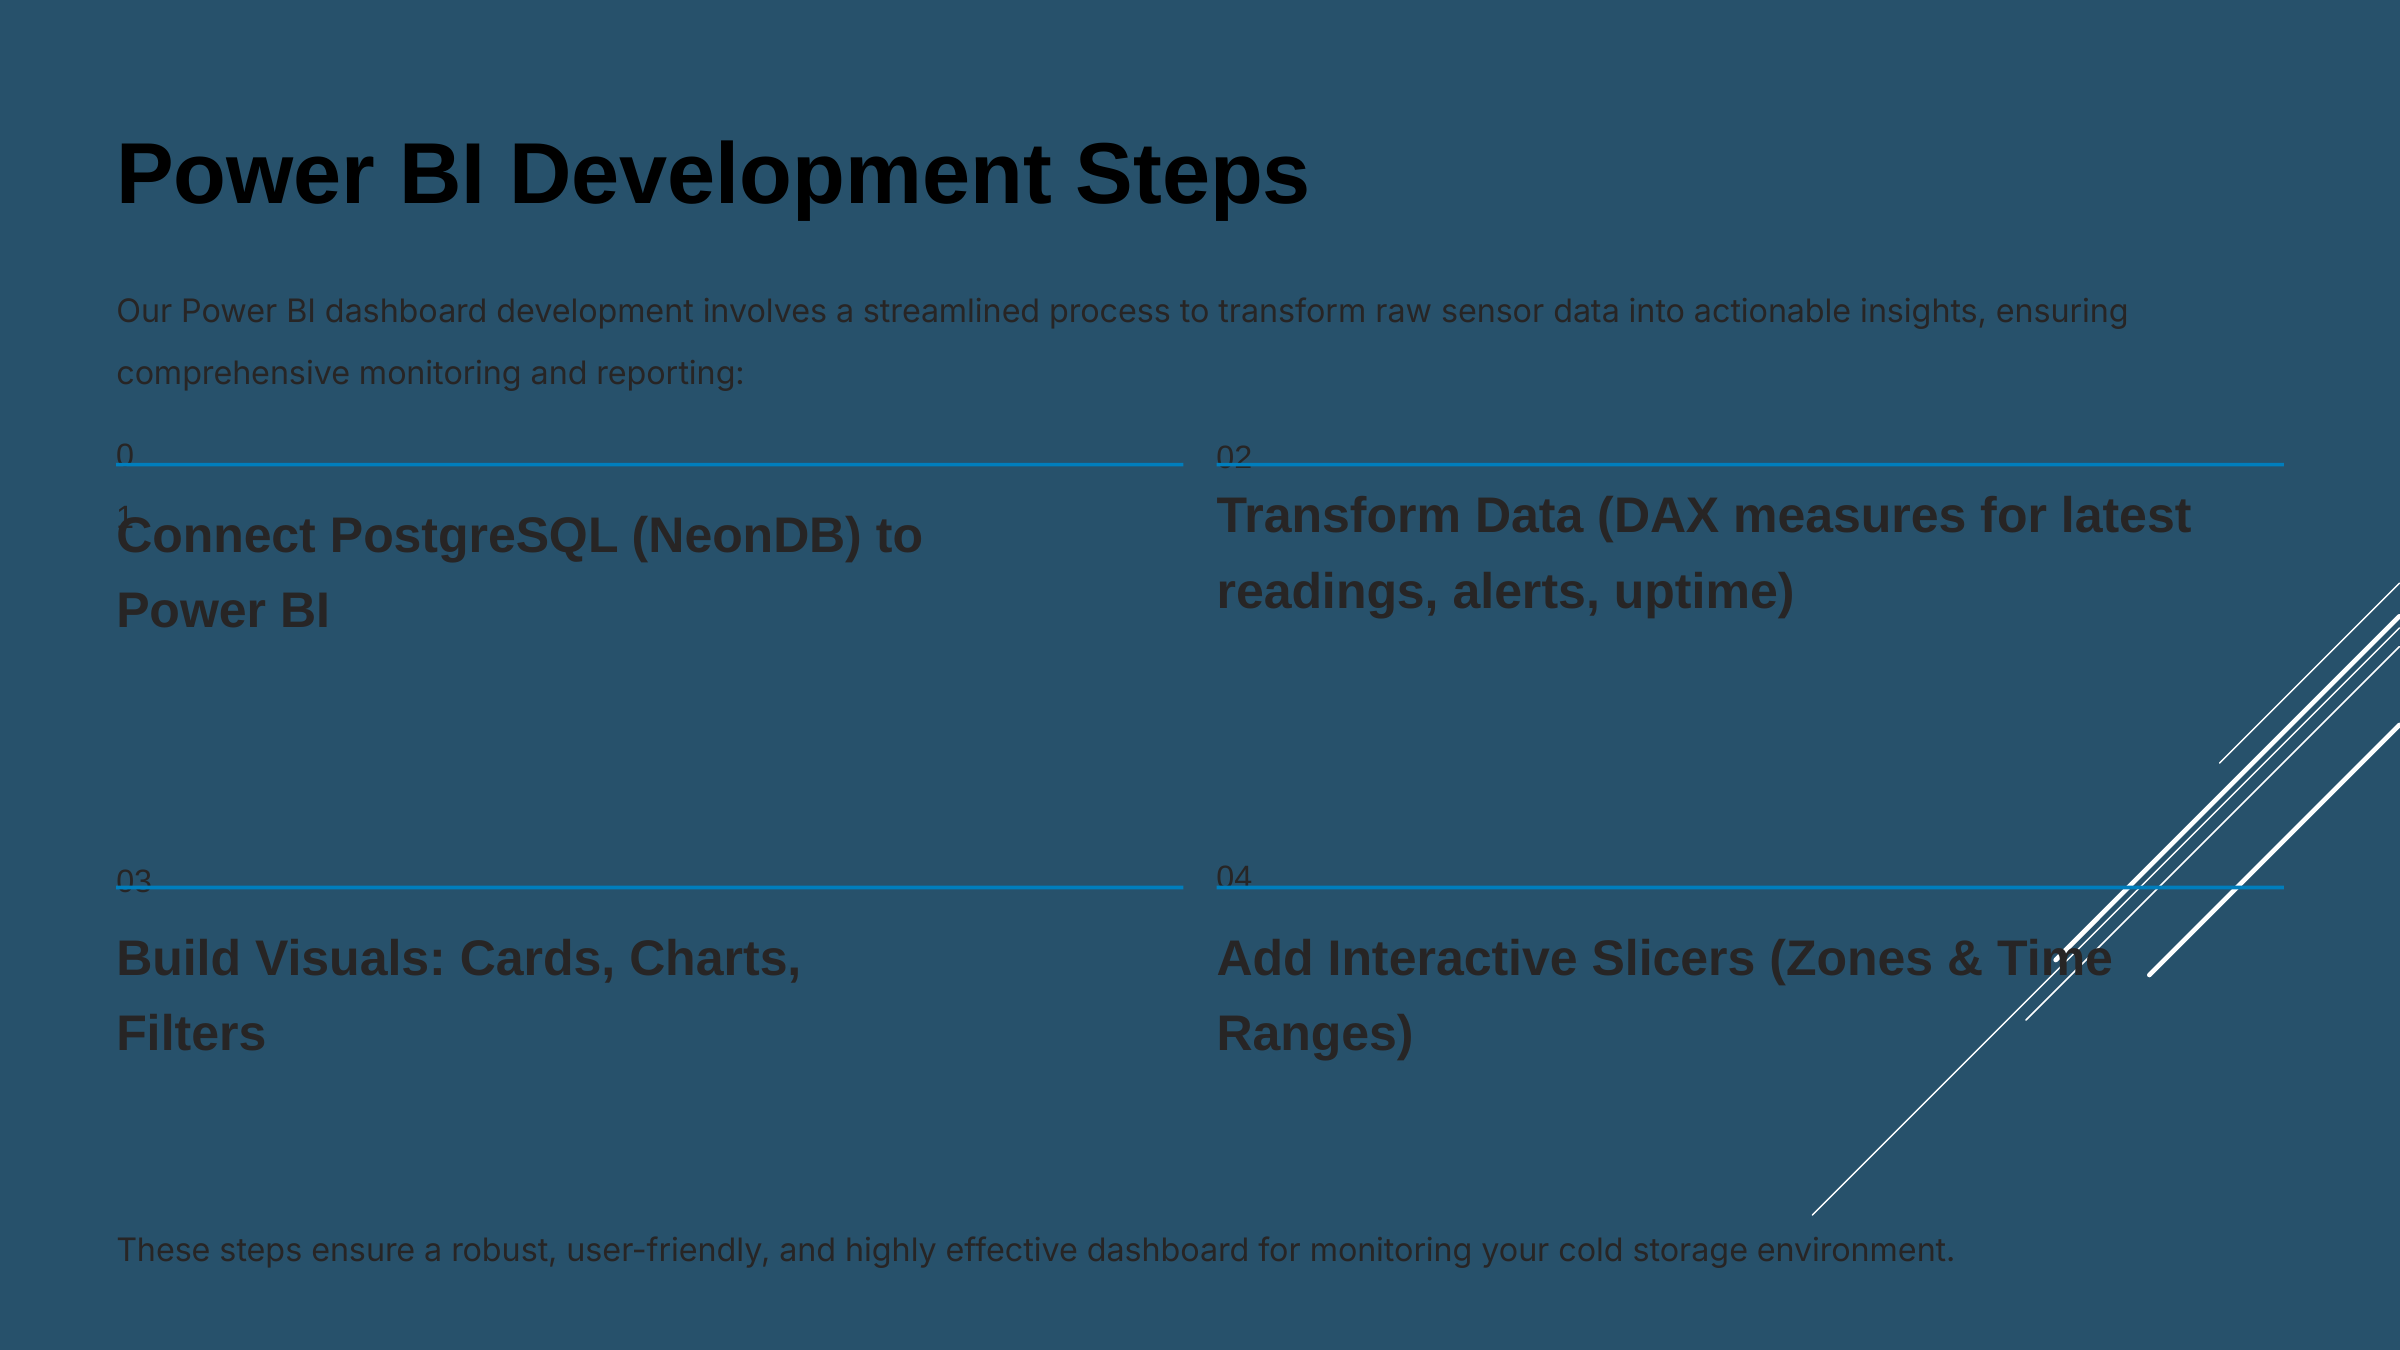

Power BI Development Steps
Our Power BI dashboard development involves a streamlined process to transform raw sensor data into actionable insights, ensuring comprehensive monitoring and reporting:
01
02

Transform Data (DAX measures for latest readings, alerts, uptime)
Connect PostgreSQL (NeonDB) to Power BI

04
03

Build Visuals: Cards, Charts, Filters
Add Interactive Slicers (Zones & Time Ranges)

These steps ensure a robust, user-friendly, and highly effective dashboard for monitoring your cold storage environment.